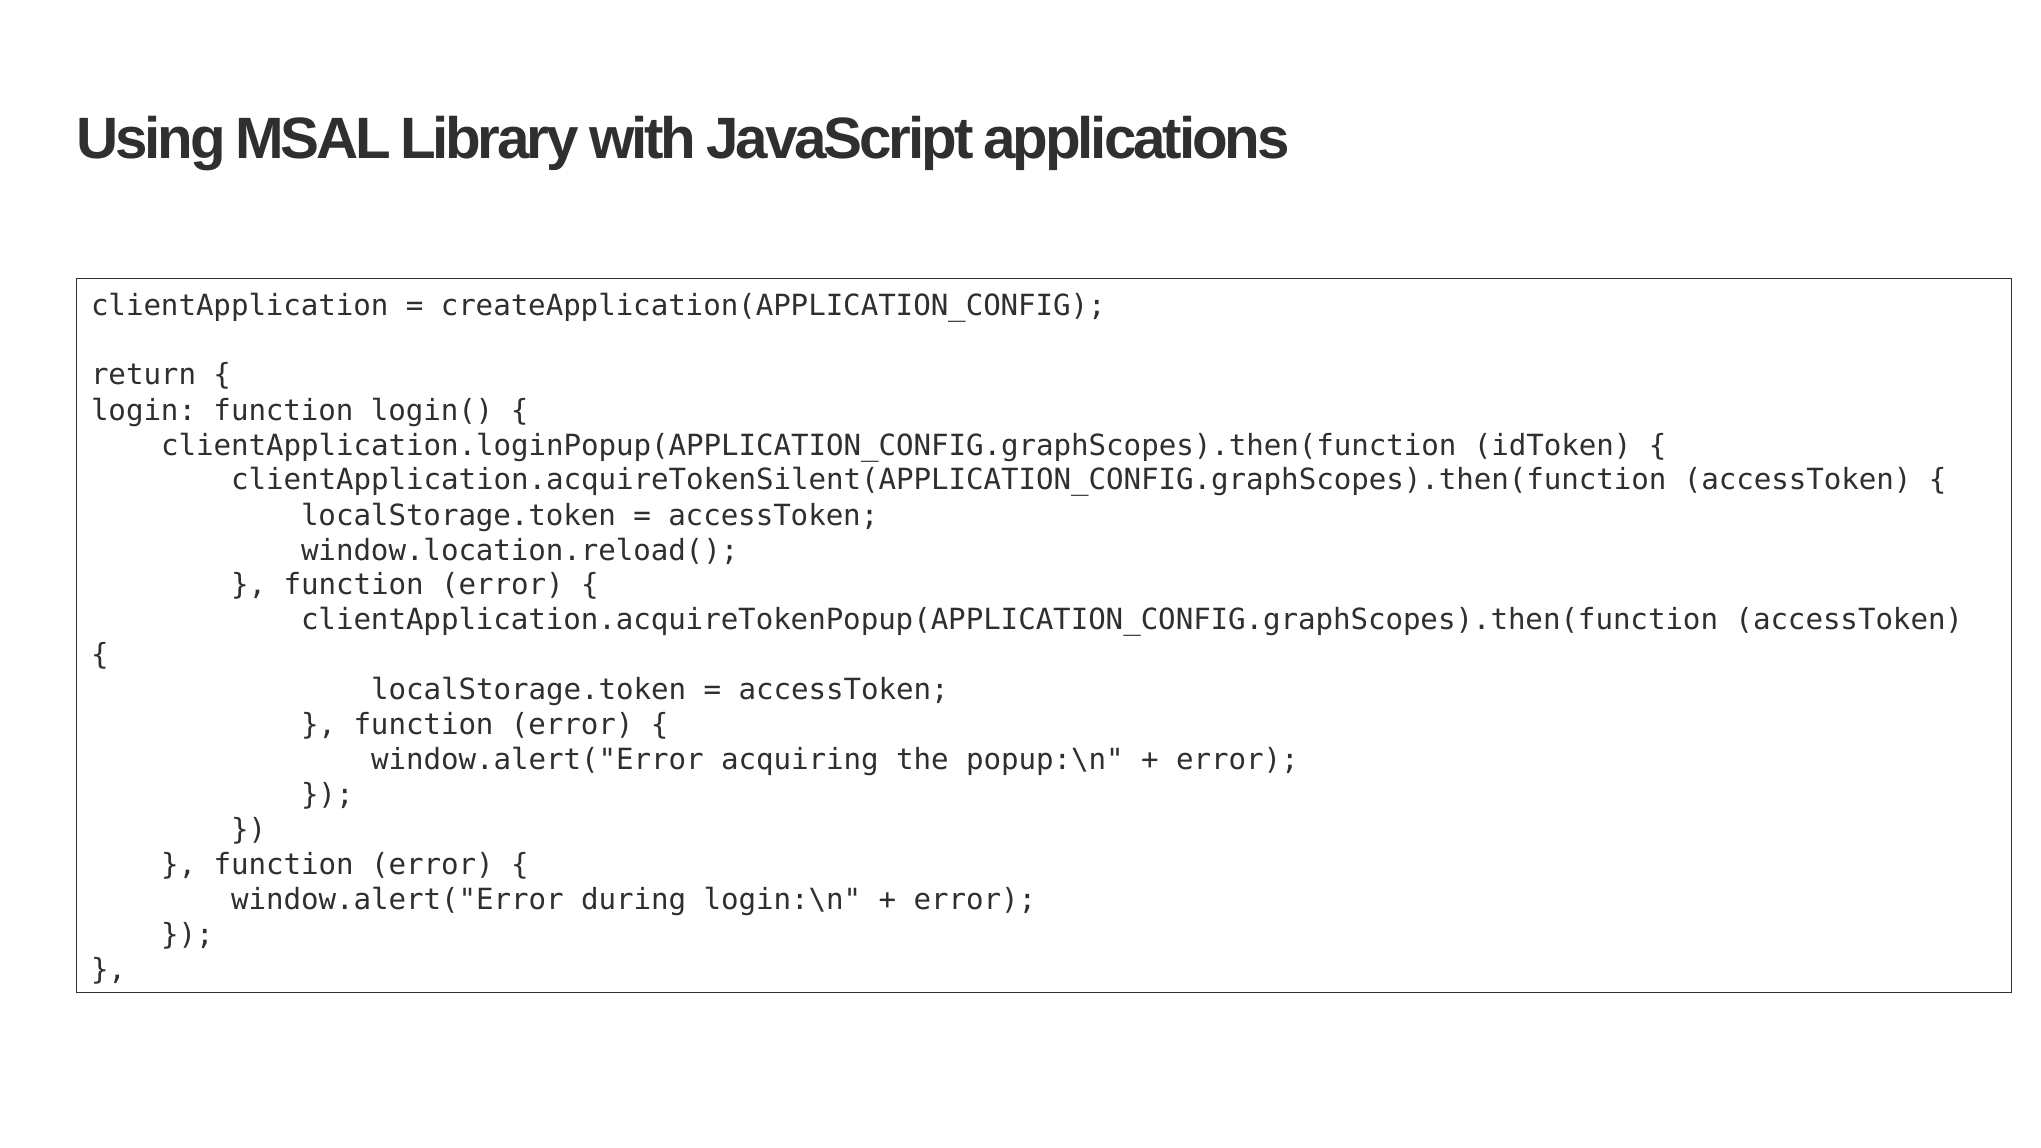

# Using MSAL Library with JavaScript applications
clientApplication = createApplication(APPLICATION_CONFIG);

return {
login: function login() {
    clientApplication.loginPopup(APPLICATION_CONFIG.graphScopes).then(function (idToken) {
        clientApplication.acquireTokenSilent(APPLICATION_CONFIG.graphScopes).then(function (accessToken) {
            localStorage.token = accessToken;
            window.location.reload();
        }, function (error) {
            clientApplication.acquireTokenPopup(APPLICATION_CONFIG.graphScopes).then(function (accessToken) {
                localStorage.token = accessToken;
            }, function (error) {
                window.alert("Error acquiring the popup:\n" + error);
            });
        })
    }, function (error) {
        window.alert("Error during login:\n" + error);
    });
},